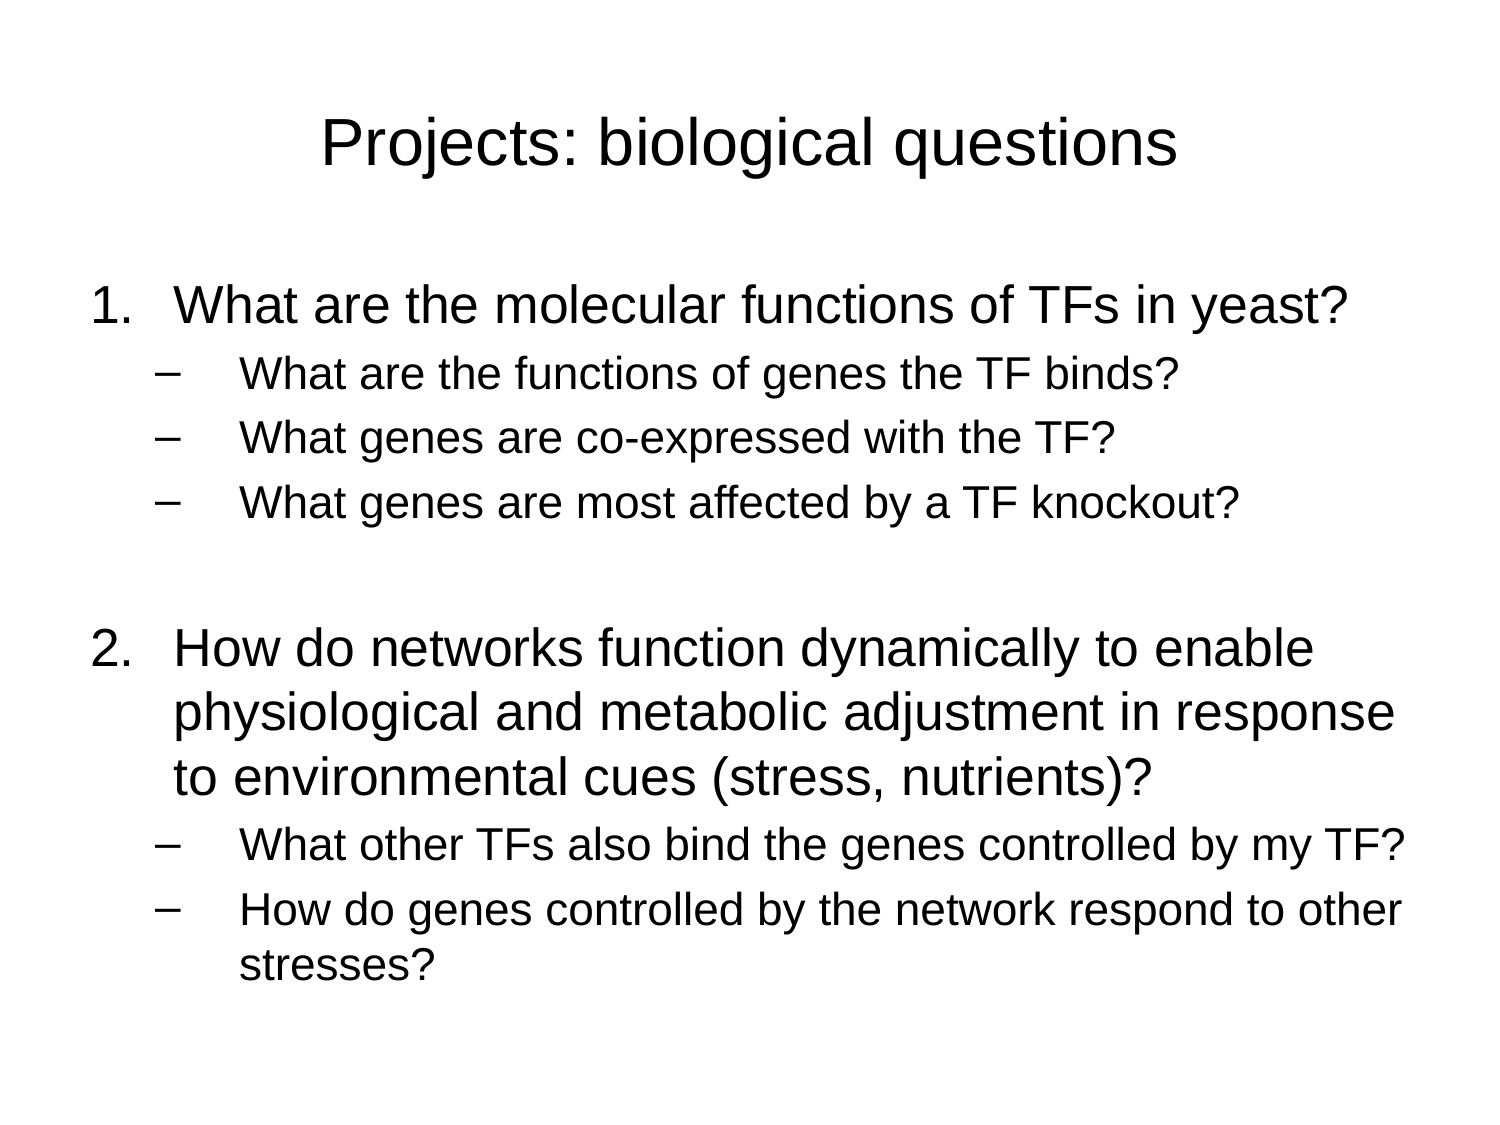

# Projects: biological questions
What are the molecular functions of TFs in yeast?
What are the functions of genes the TF binds?
What genes are co-expressed with the TF?
What genes are most affected by a TF knockout?

How do networks function dynamically to enable physiological and metabolic adjustment in response to environmental cues (stress, nutrients)?
What other TFs also bind the genes controlled by my TF?
How do genes controlled by the network respond to other stresses?